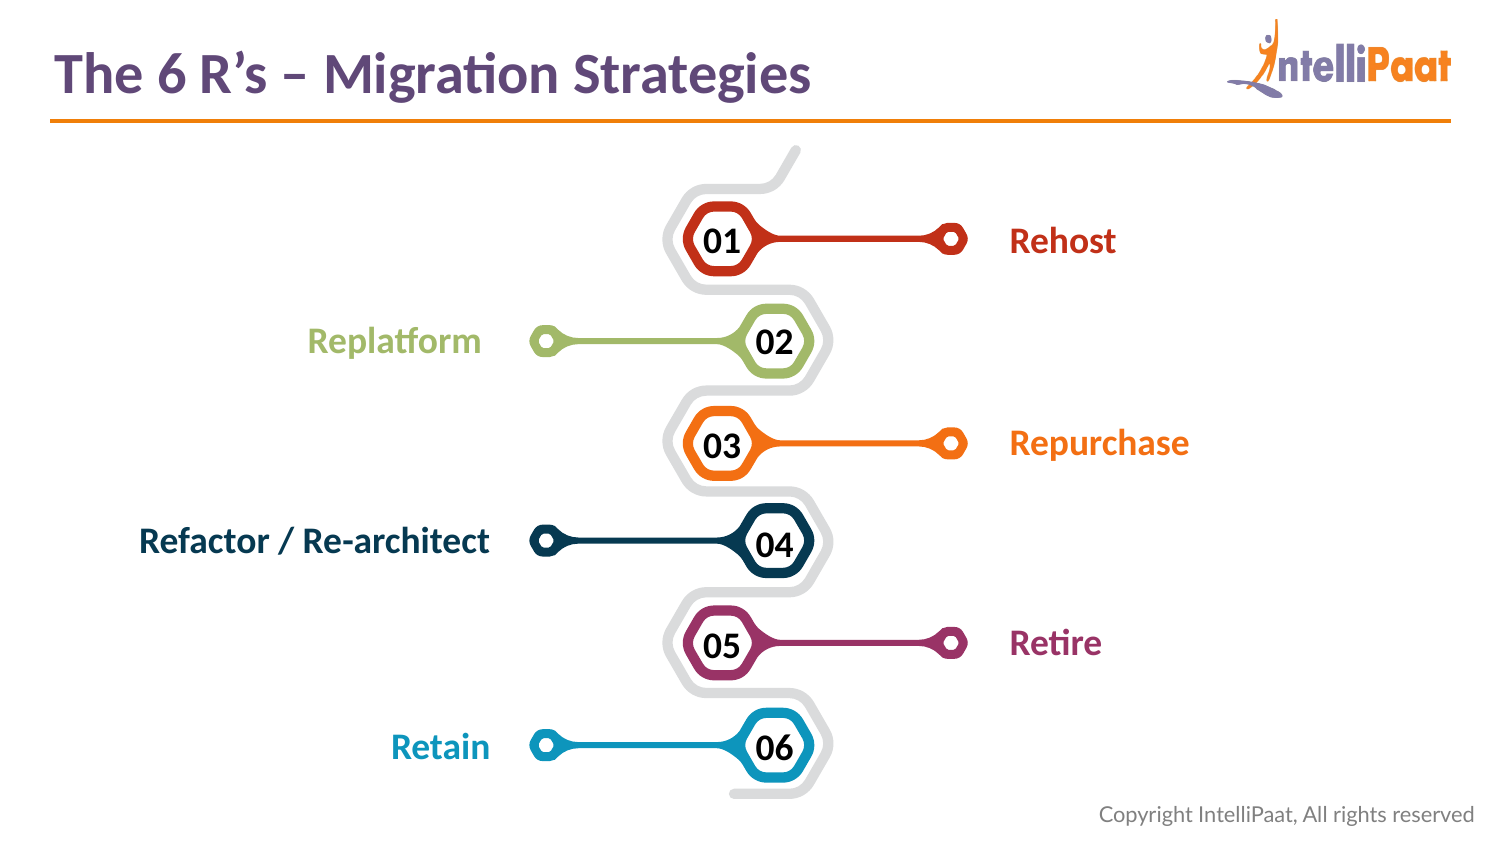

The 6 R’s – Migration Strategies

Rehost
01

Replatform
02

Repurchase
03

Refactor / Re-architect
04

Retire
05

Retain
06